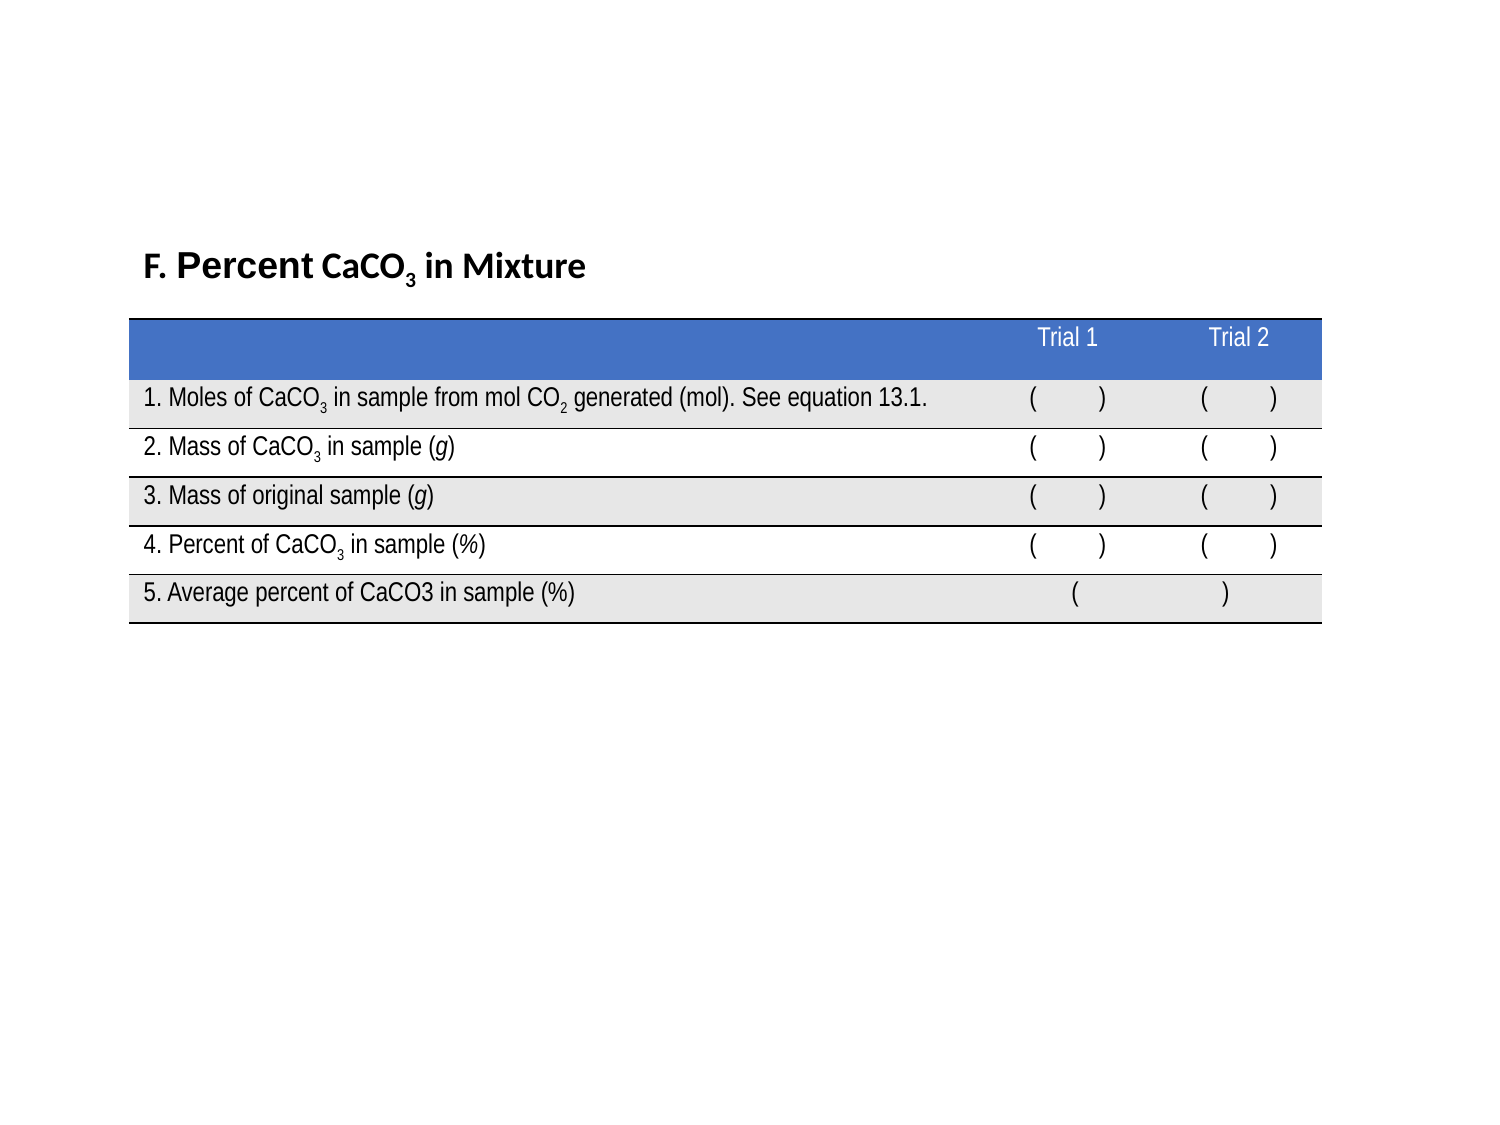

F. Percent CaCO3 in Mixture
|  | Trial 1 | Trial 2 |
| --- | --- | --- |
| 1. Moles of CaCO3 in sample from mol CO2 generated (mol). See equation 13.1. | ( ) | ( ) |
| 2. Mass of CaCO3 in sample (g) | ( ) | ( ) |
| 3. Mass of original sample (g) | ( ) | ( ) |
| 4. Percent of CaCO3 in sample (%) | ( ) | ( ) |
| 5. Average percent of CaCO3 in sample (%) | ( ) |  |